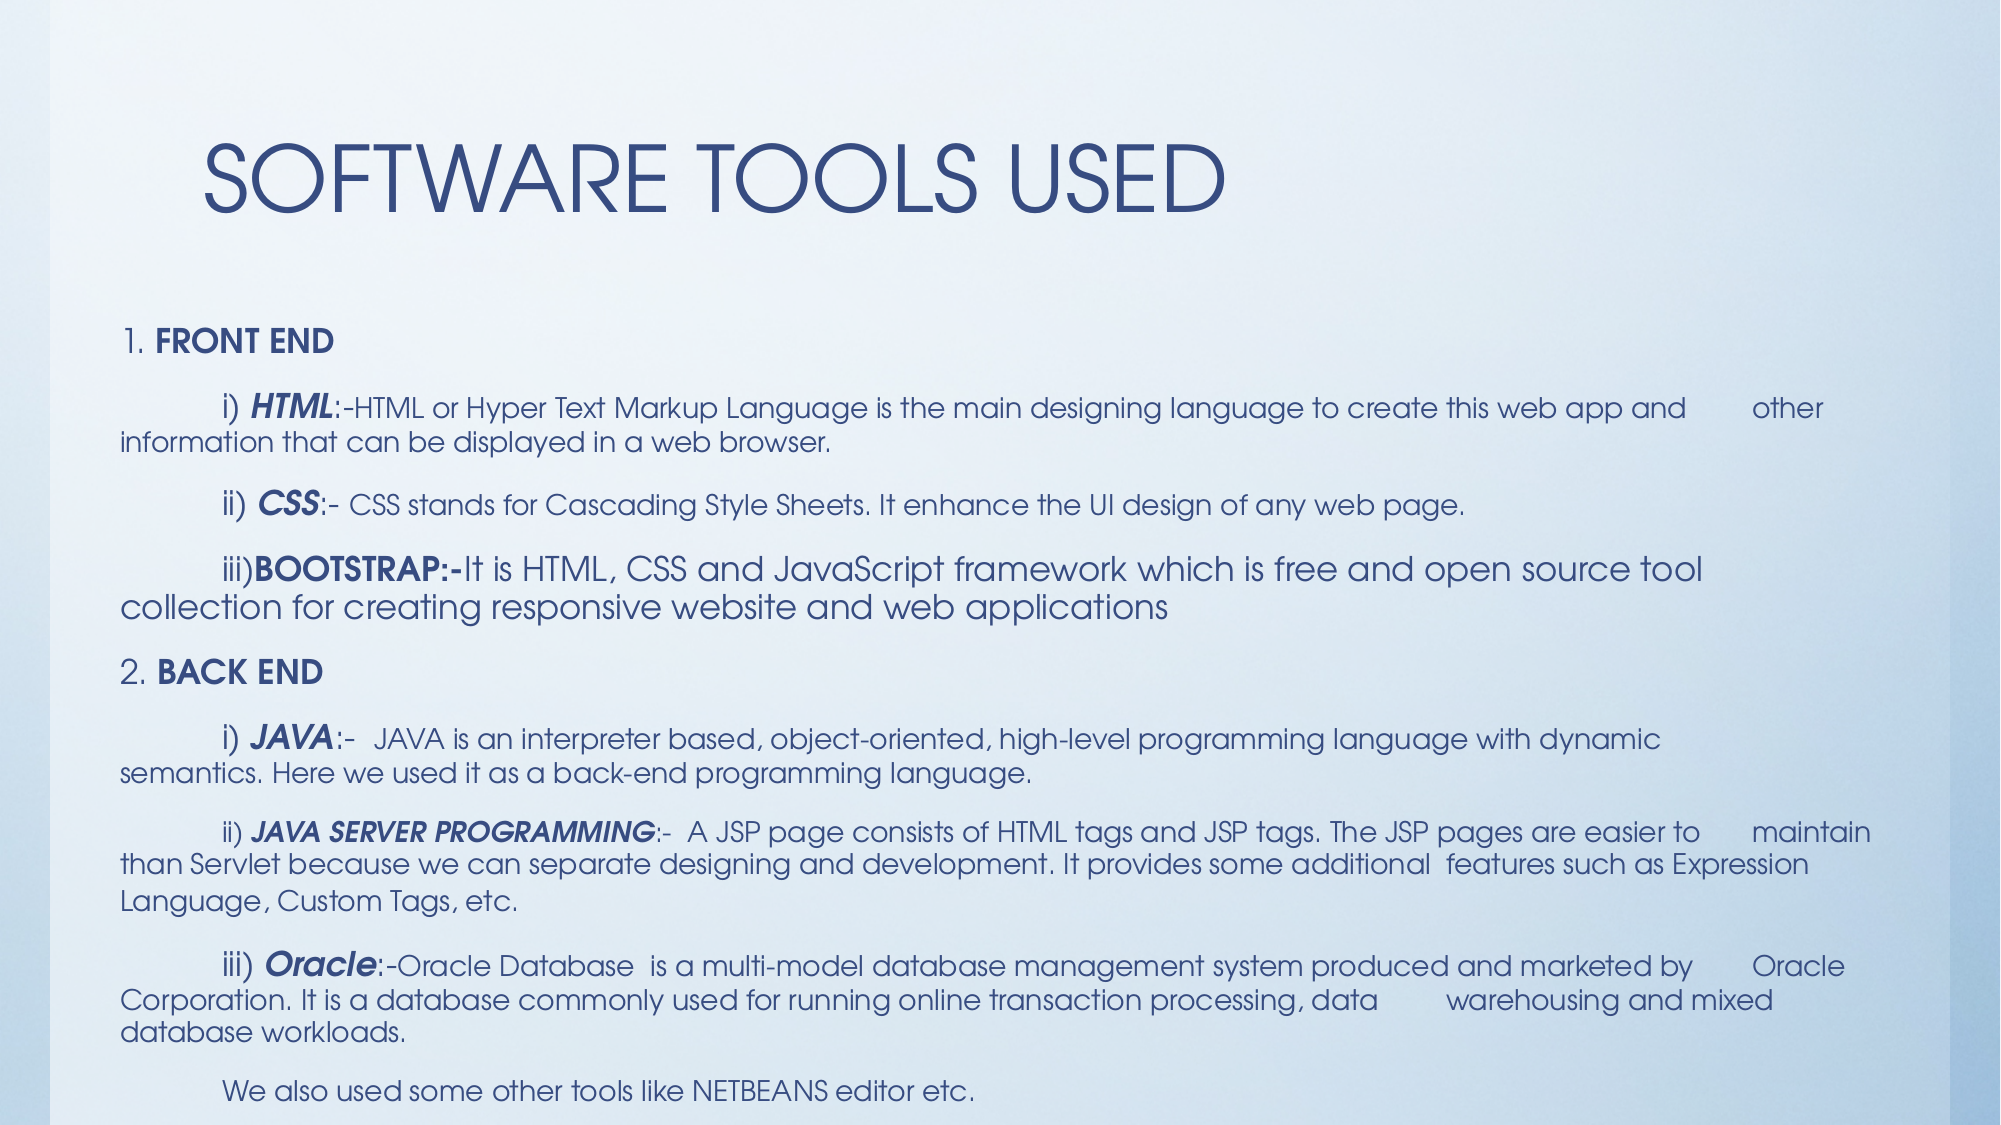

# SOFTWARE TOOLS USED
1. FRONT END
	i) HTML:-HTML or Hyper Text Markup Language is the main designing language to create this web app and 	other information that can be displayed in a web browser.
	ii) CSS:- CSS stands for Cascading Style Sheets. It enhance the UI design of any web page.
	iii)BOOTSTRAP:-It is HTML, CSS and JavaScript framework which is free and open source tool 	collection for creating responsive website and web applications
2. BACK END
	i) JAVA:-  JAVA is an interpreter based, object-oriented, high-level programming language with dynamic 	semantics. Here we used it as a back-end programming language.
	ii) JAVA SERVER PROGRAMMING:-  A JSP page consists of HTML tags and JSP tags. The JSP pages are easier to 	maintain than Servlet because we can separate designing and development. It provides some additional 	features such as Expression Language, Custom Tags, etc.
	iii) Oracle:-Oracle Database  is a multi-model database management system produced and marketed by 	Oracle Corporation. It is a database commonly used for running online transaction processing, data 	warehousing and mixed database workloads.
	We also used some other tools like NETBEANS editor etc.